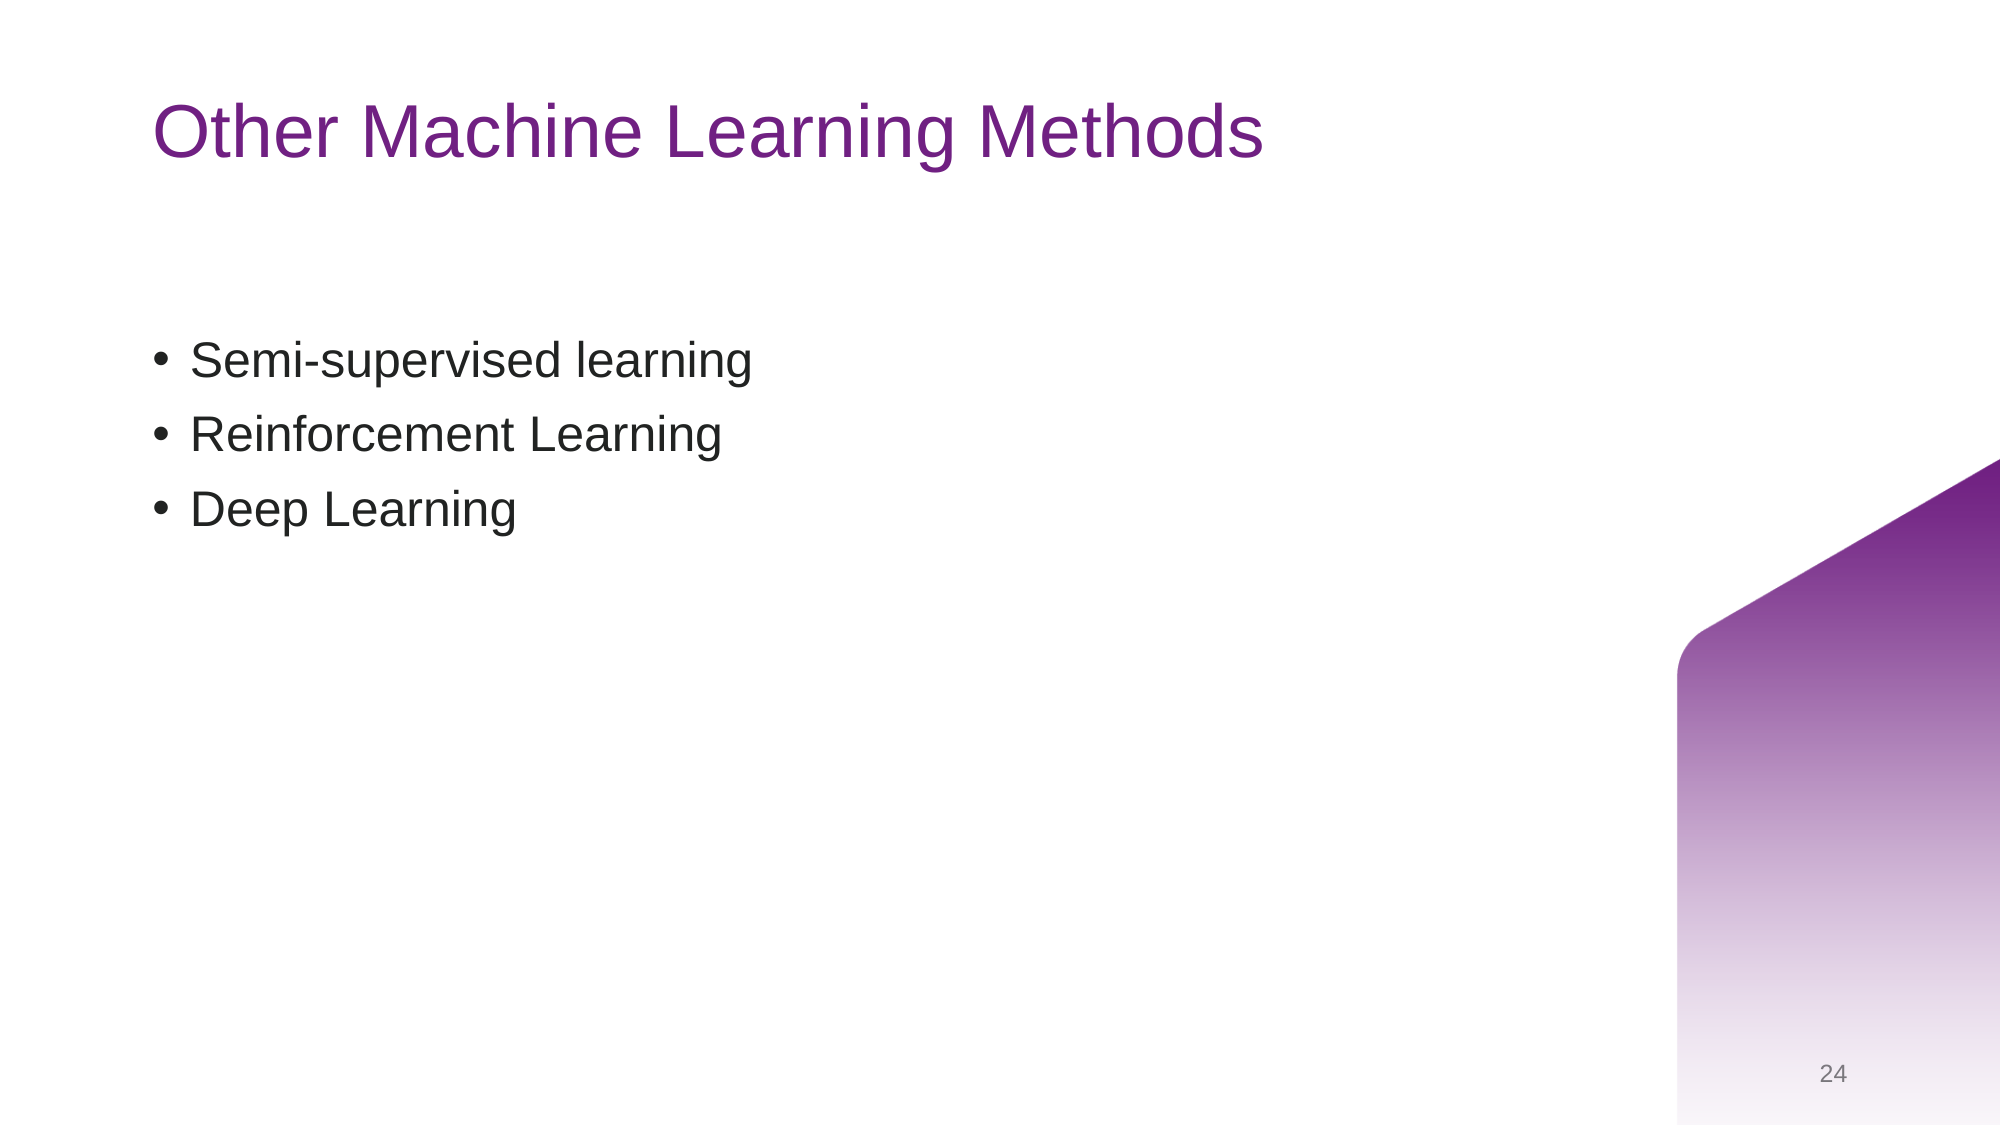

# Other Machine Learning Methods
Semi-supervised learning
Reinforcement Learning
Deep Learning

24